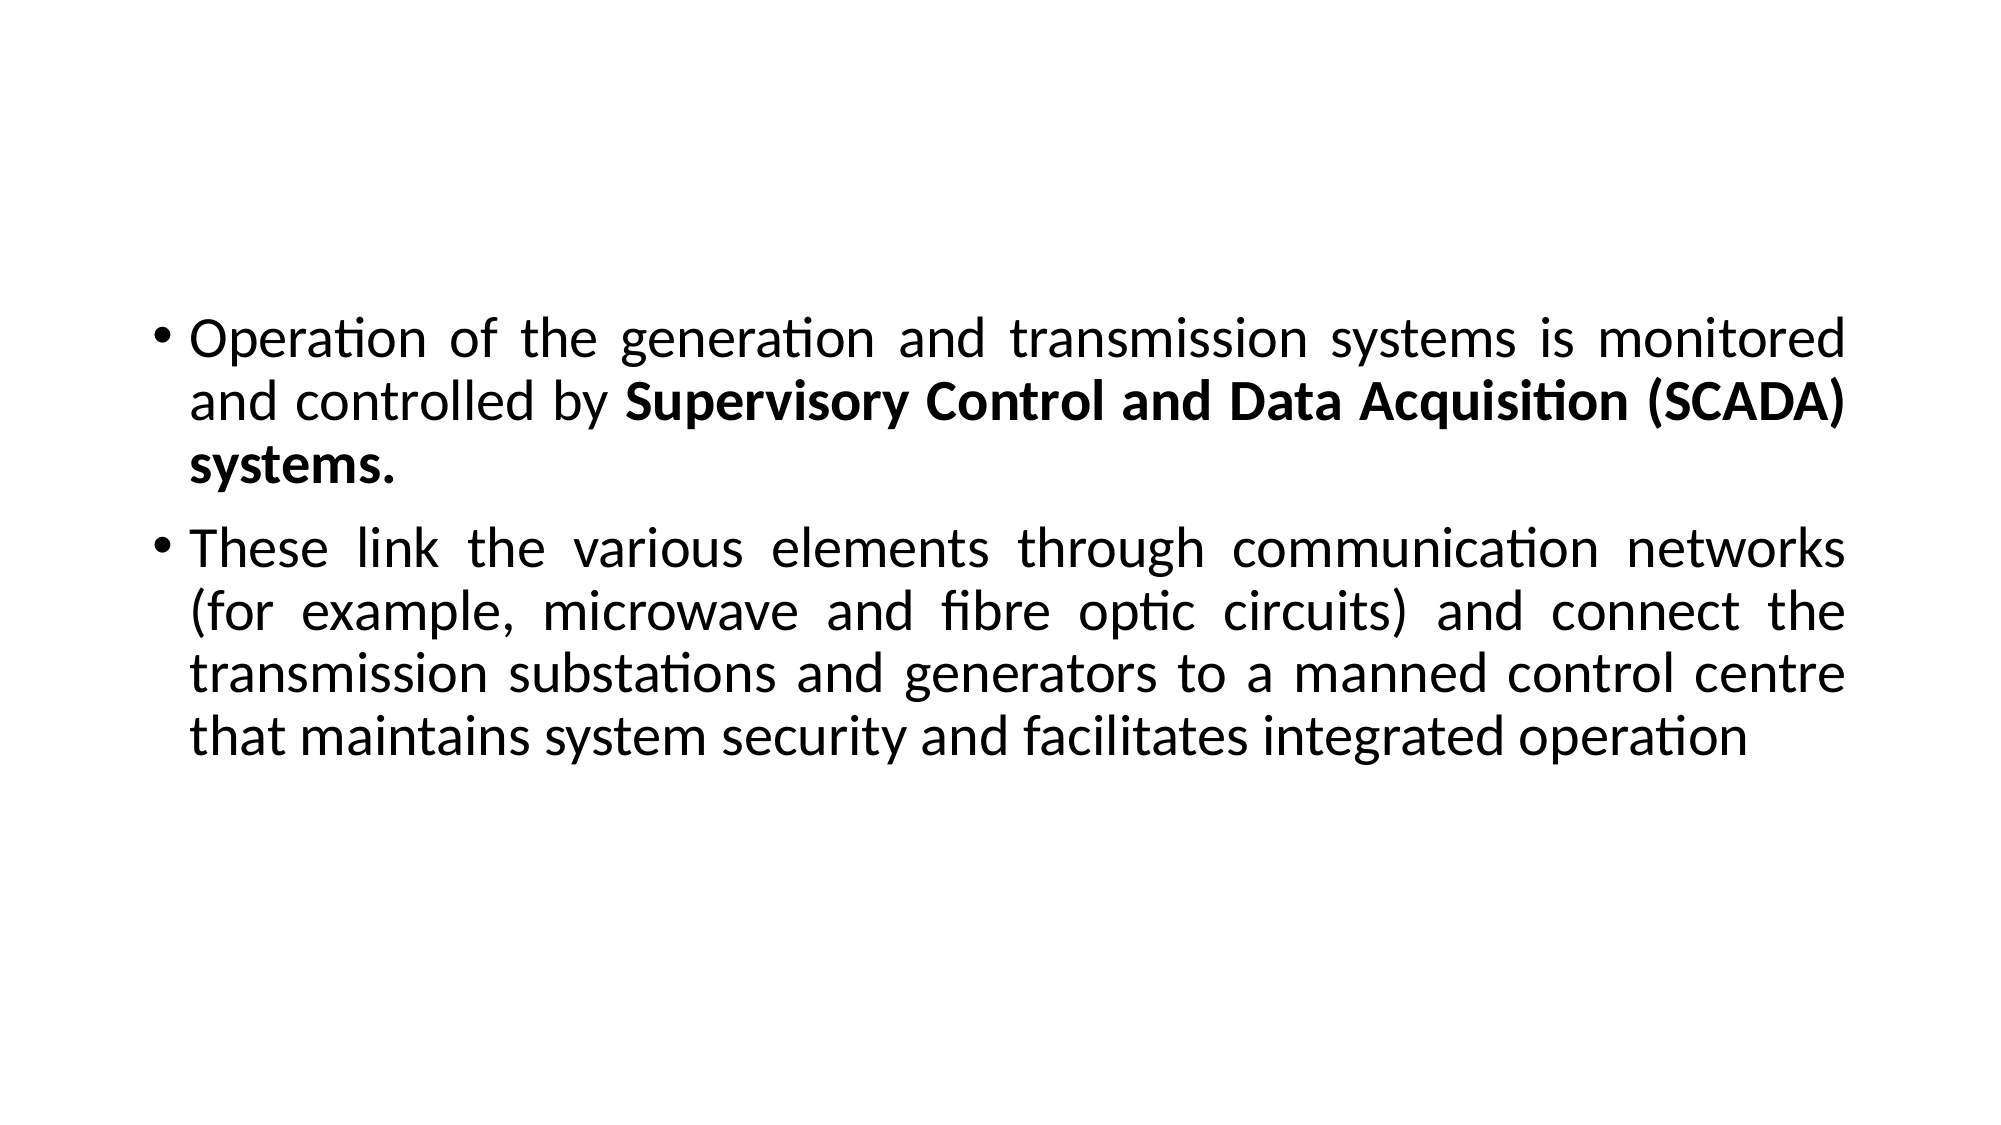

#
Operation of the generation and transmission systems is monitored and controlled by Supervisory Control and Data Acquisition (SCADA) systems.
These link the various elements through communication networks (for example, microwave and fibre optic circuits) and connect the transmission substations and generators to a manned control centre that maintains system security and facilitates integrated operation